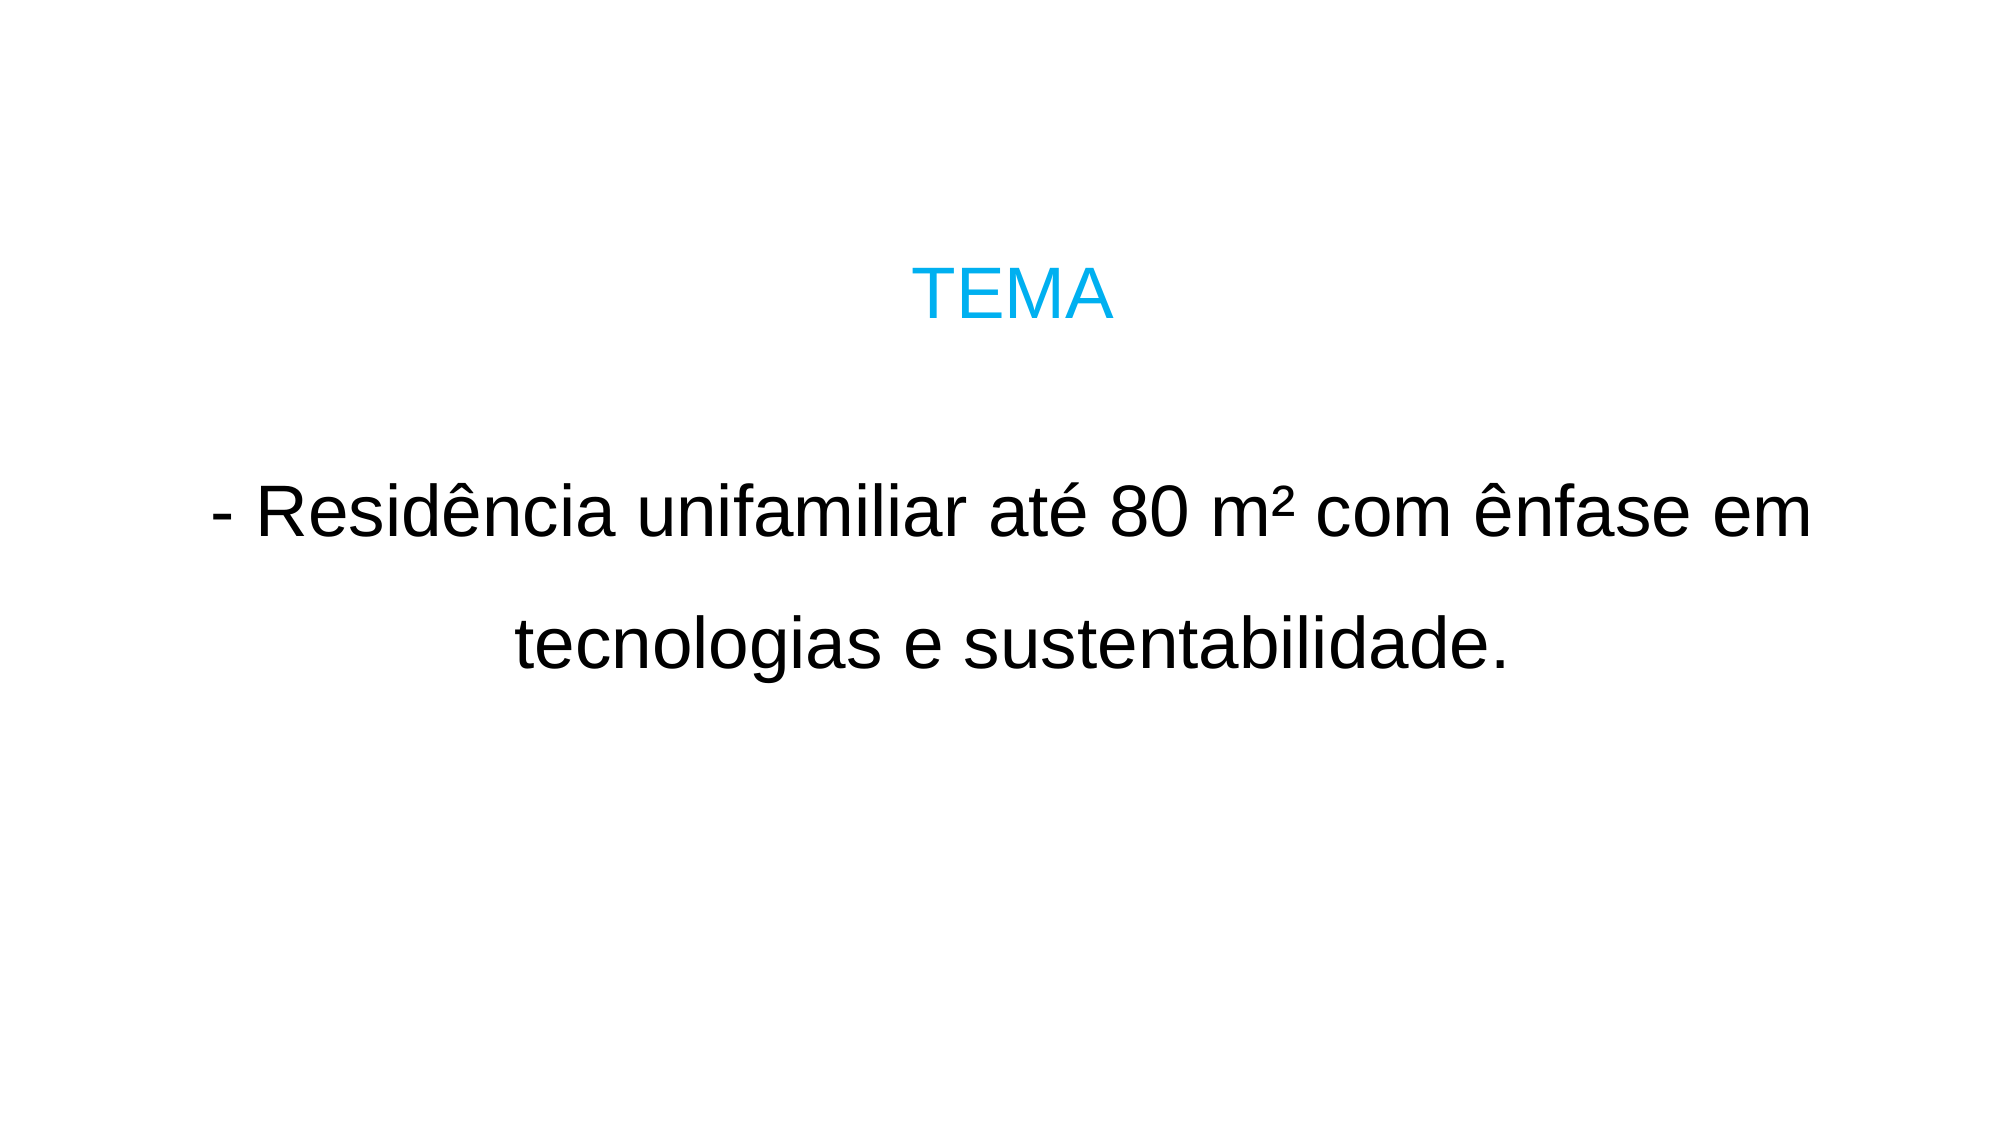

TEMA

- Residência unifamiliar até 80 m² com ênfase em tecnologias e sustentabilidade.